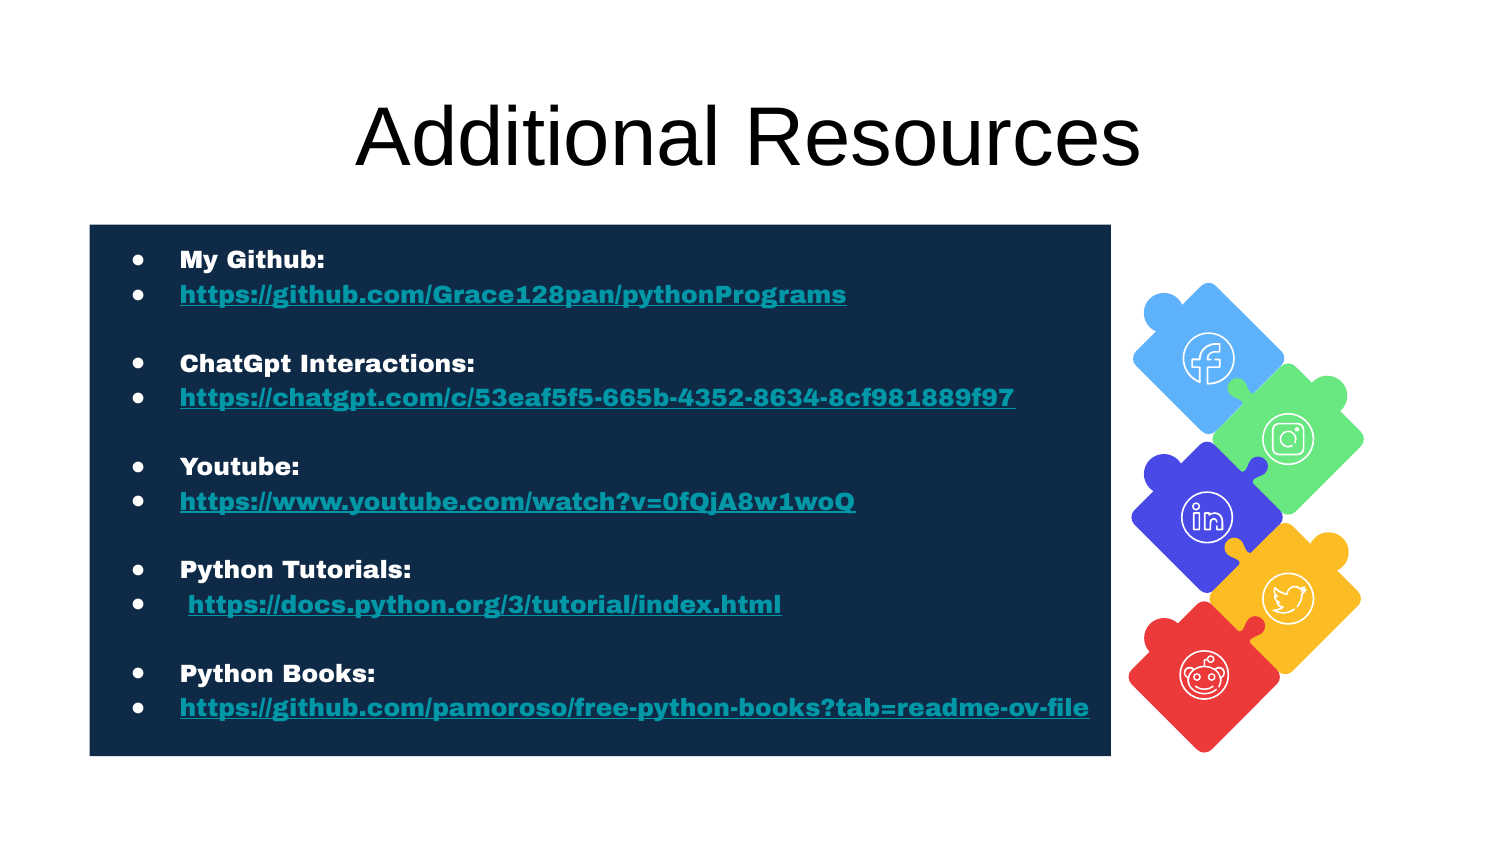

Additional Resources
My Github:
https://github.com/Grace128pan/pythonPrograms

ChatGpt Interactions:
https://chatgpt.com/c/53eaf5f5-665b-4352-8634-8cf981889f97

Youtube:
https://www.youtube.com/watch?v=0fQjA8w1woQ

Python Tutorials:
 https://docs.python.org/3/tutorial/index.html

Python Books:
https://github.com/pamoroso/free-python-books?tab=readme-ov-file